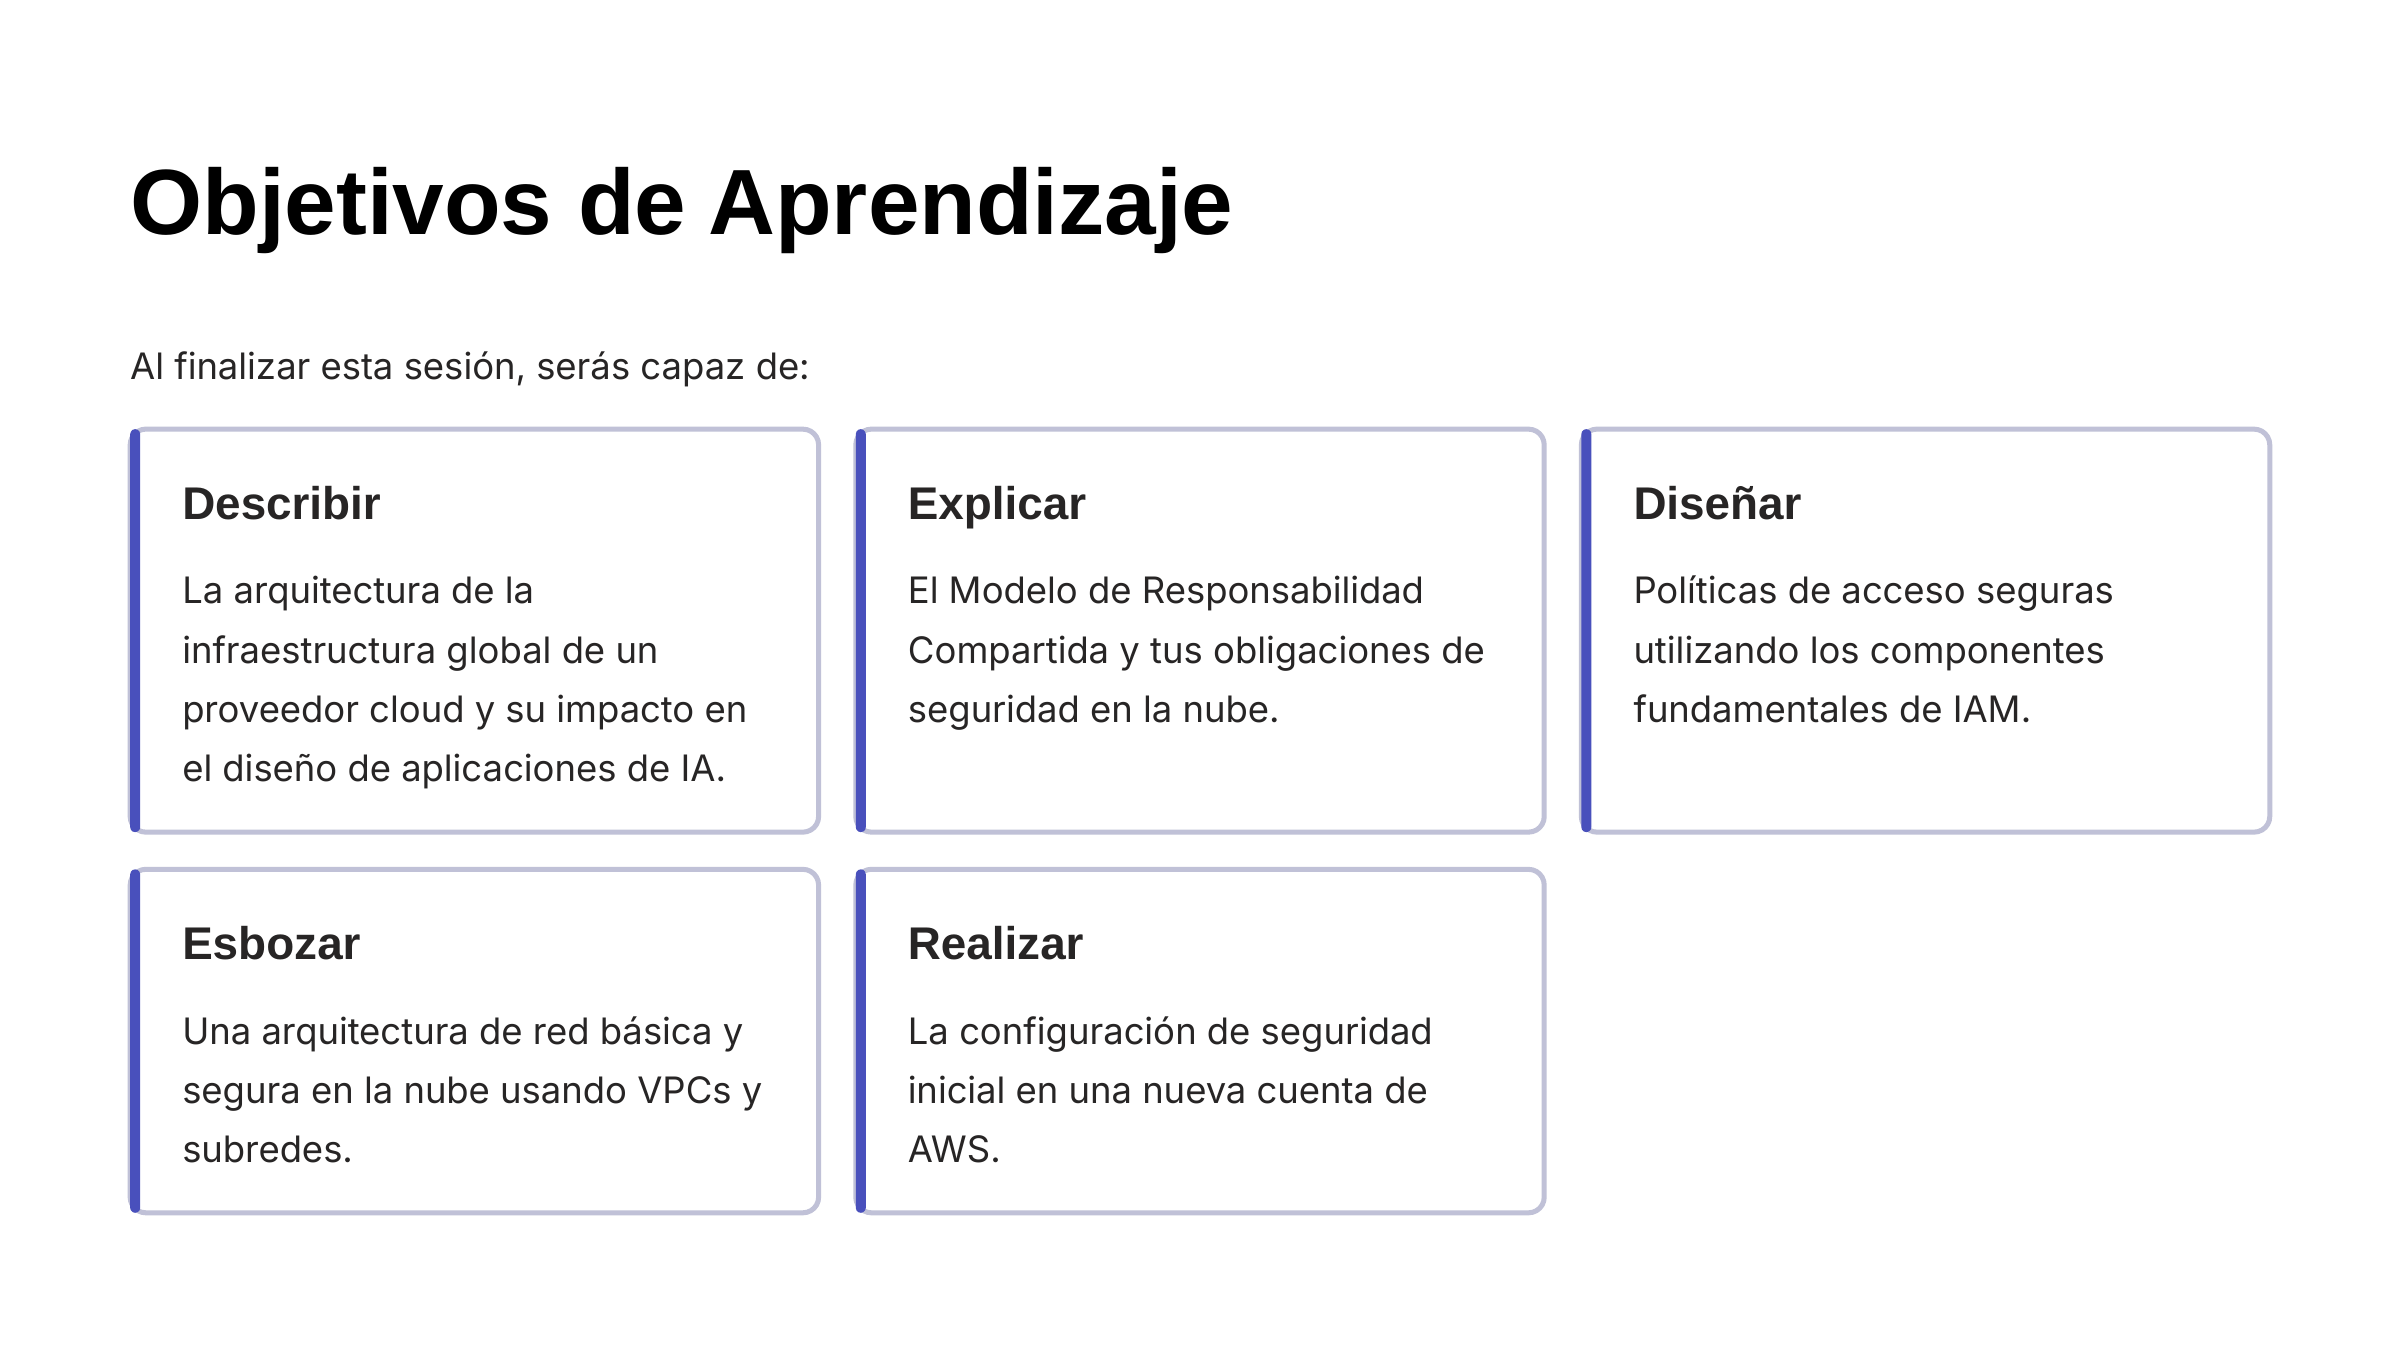

Objetivos de Aprendizaje
Al finalizar esta sesión, serás capaz de:

Describir
Explicar
Diseñar
La arquitectura de la infraestructura global de un proveedor cloud y su impacto en el diseño de aplicaciones de IA.
El Modelo de Responsabilidad Compartida y tus obligaciones de seguridad en la nube.
Políticas de acceso seguras utilizando los componentes fundamentales de IAM.

Esbozar
Realizar
Una arquitectura de red básica y segura en la nube usando VPCs y subredes.
La configuración de seguridad inicial en una nueva cuenta de AWS.